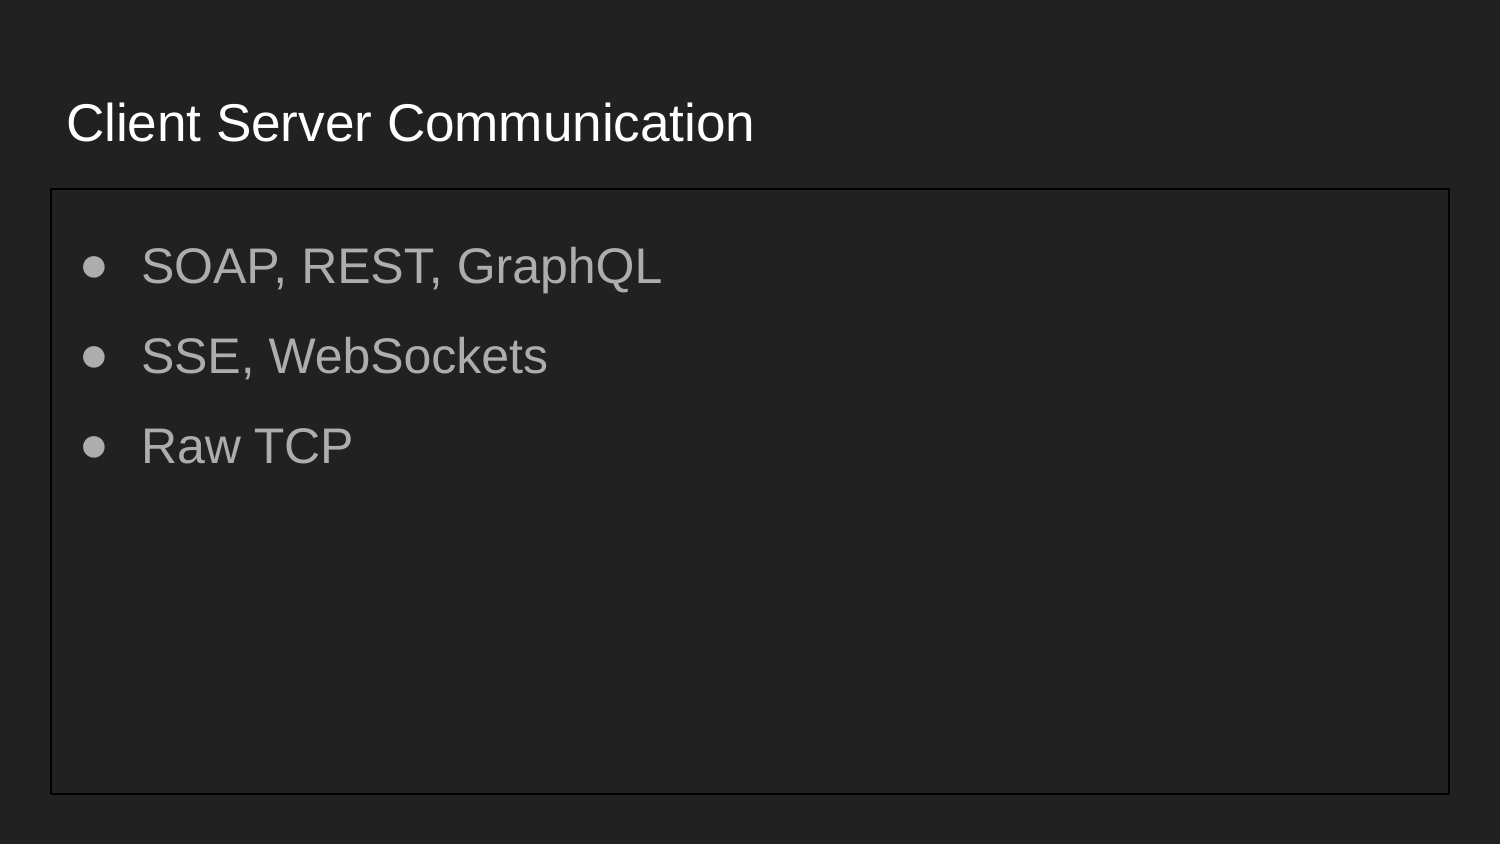

# Client Server Communication
SOAP, REST, GraphQL
SSE, WebSockets
Raw TCP